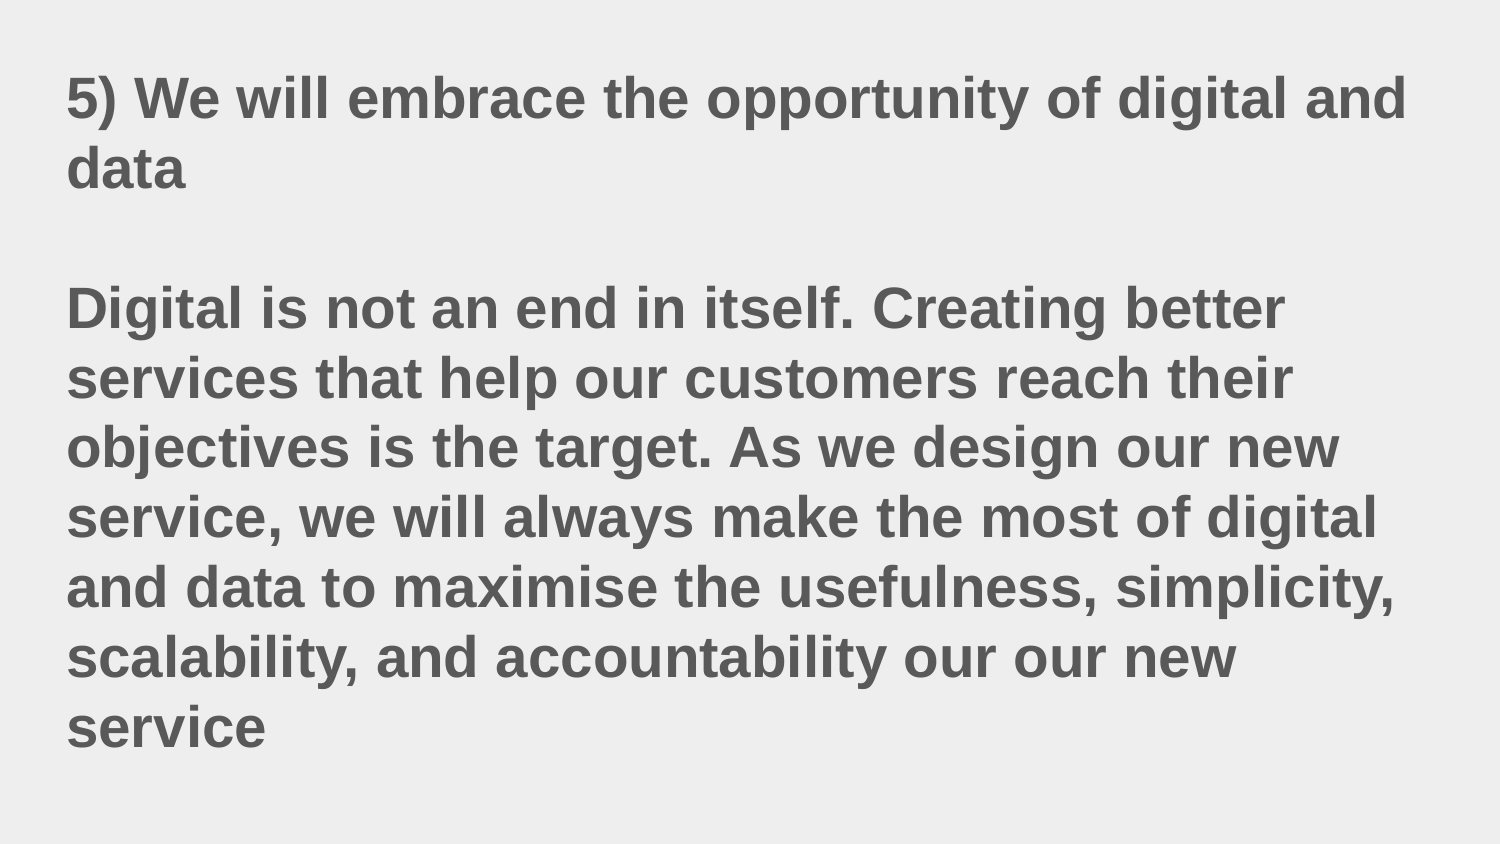

# 5) We will embrace the opportunity of digital and data Digital is not an end in itself. Creating better services that help our customers reach their objectives is the target. As we design our new service, we will always make the most of digital and data to maximise the usefulness, simplicity, scalability, and accountability our our new service